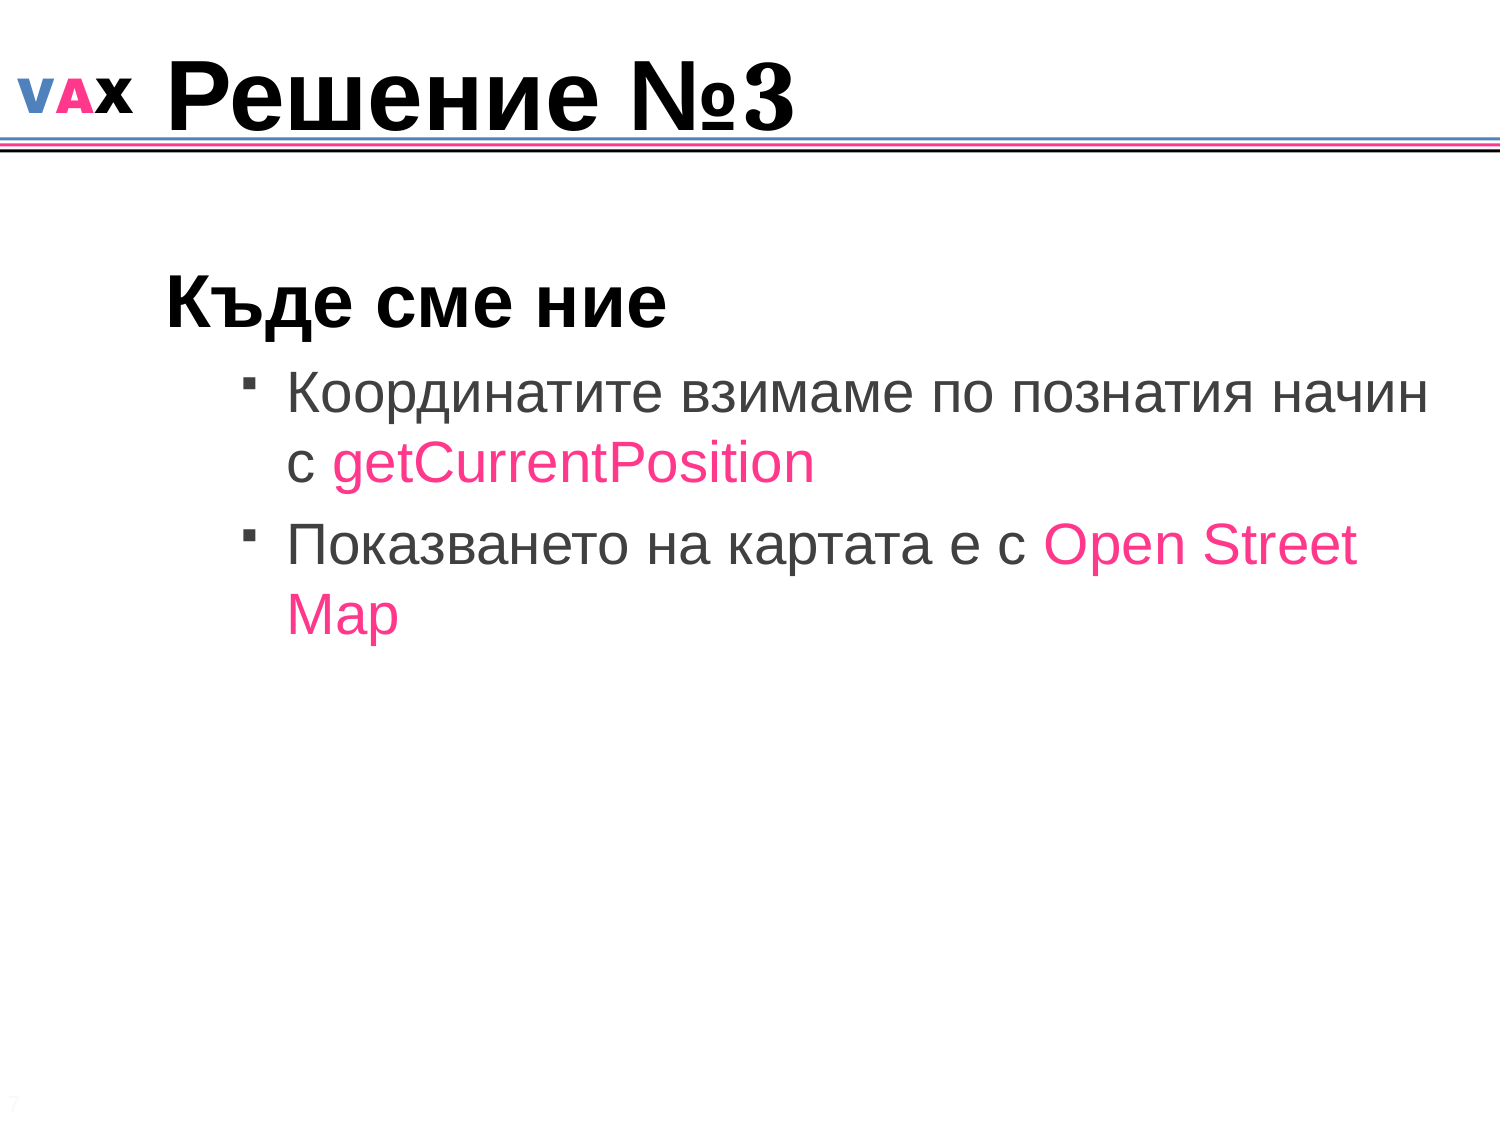

# Решение №3
Къде сме ние
Координатите взимаме по познатия начин с getCurrentPosition
Показването на картата е с Open Street Map